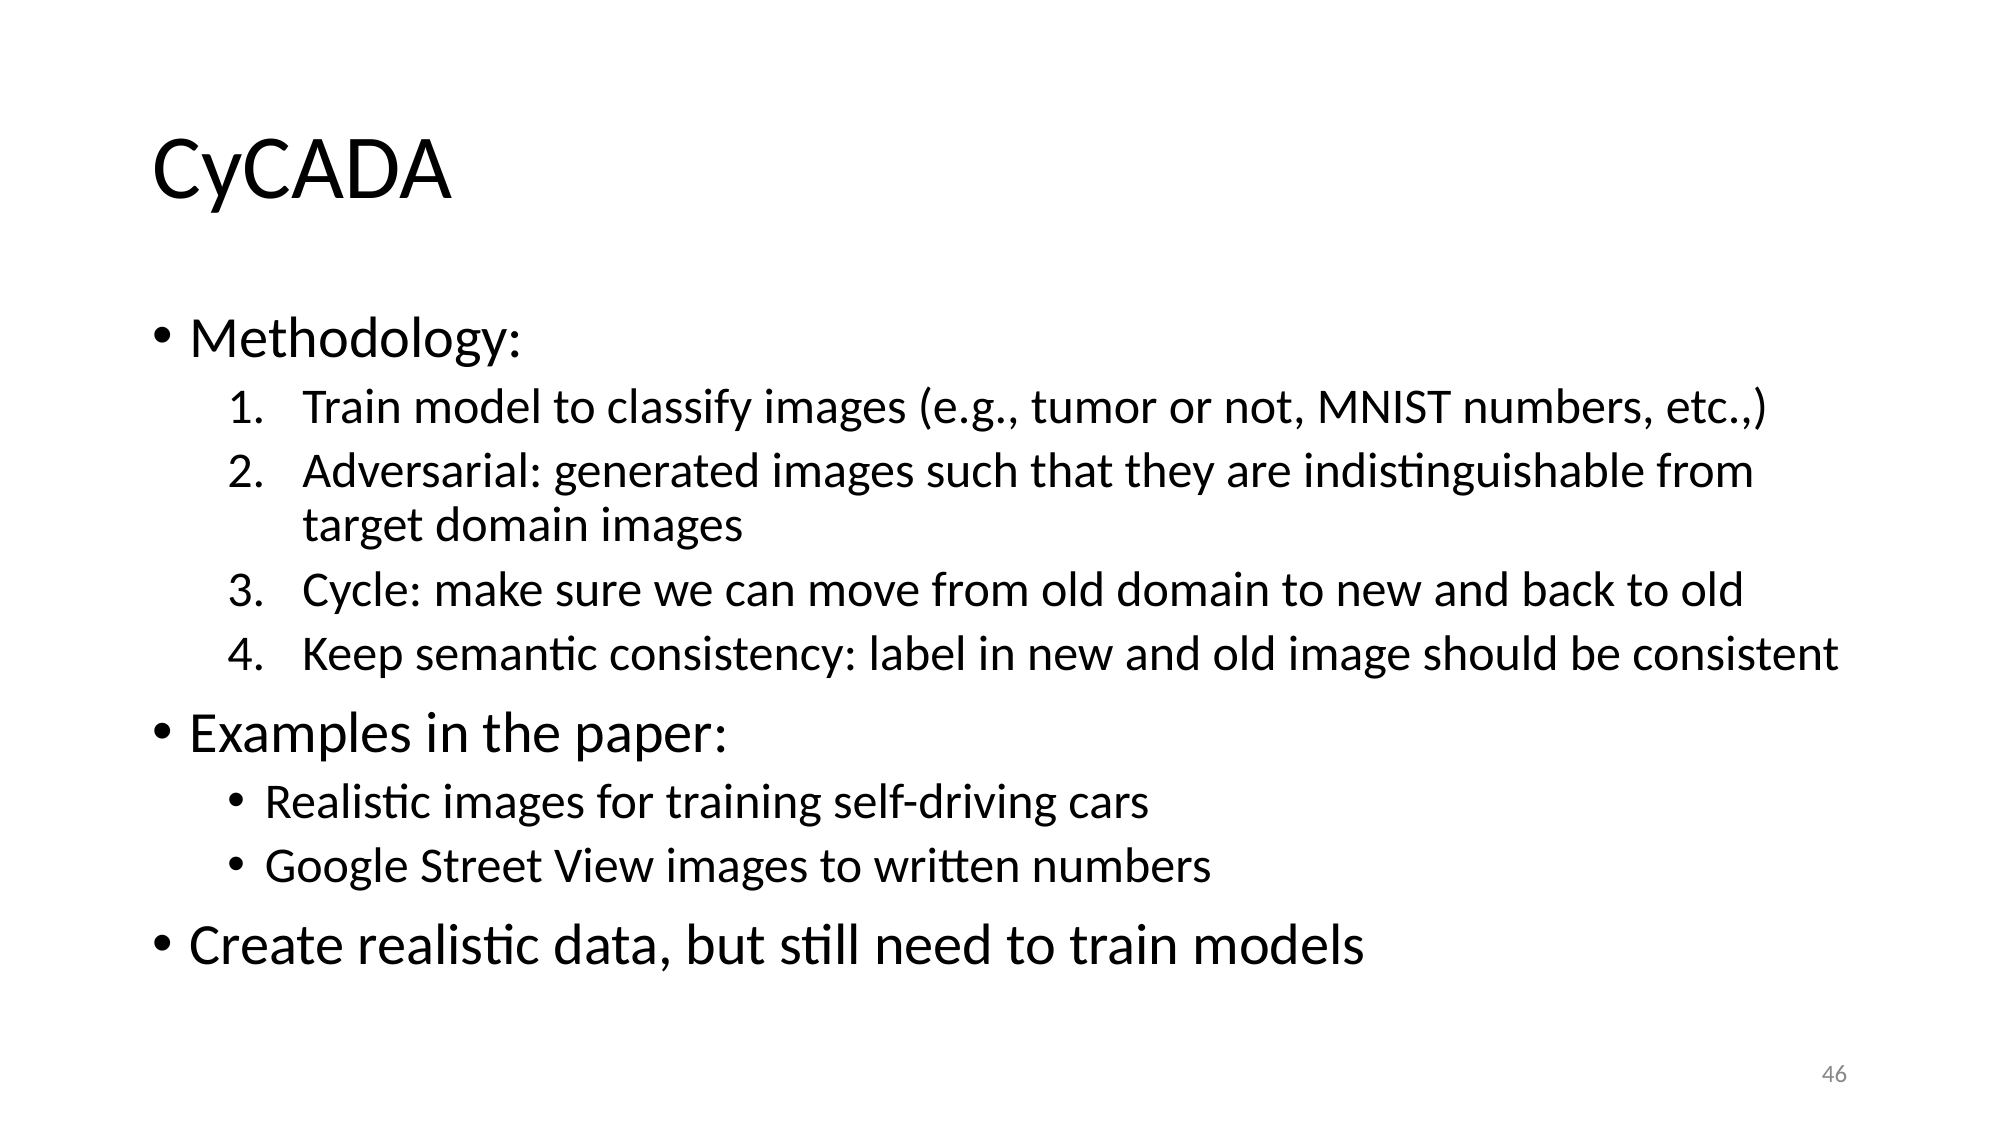

# CyCADA
Methodology:
Train model to classify images (e.g., tumor or not, MNIST numbers, etc.,)
Adversarial: generated images such that they are indistinguishable from target domain images
Cycle: make sure we can move from old domain to new and back to old
Keep semantic consistency: label in new and old image should be consistent
Examples in the paper:
Realistic images for training self-driving cars
Google Street View images to written numbers
Create realistic data, but still need to train models
46